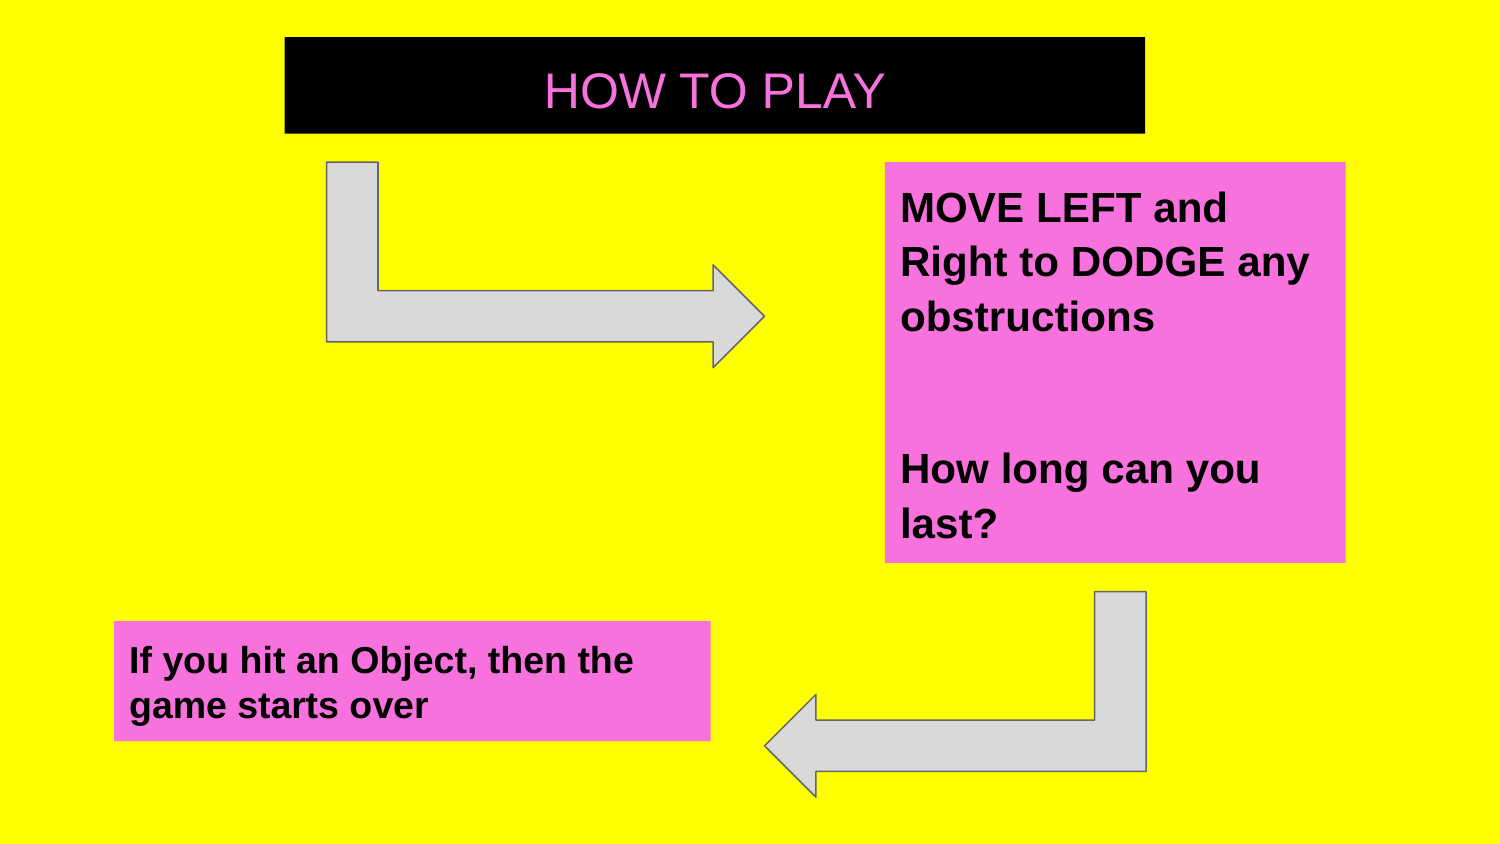

# HOW TO PLAY

MOVE LEFT and Right to DODGE any obstructions

How long can you last?

If you hit an Object, then the game starts over